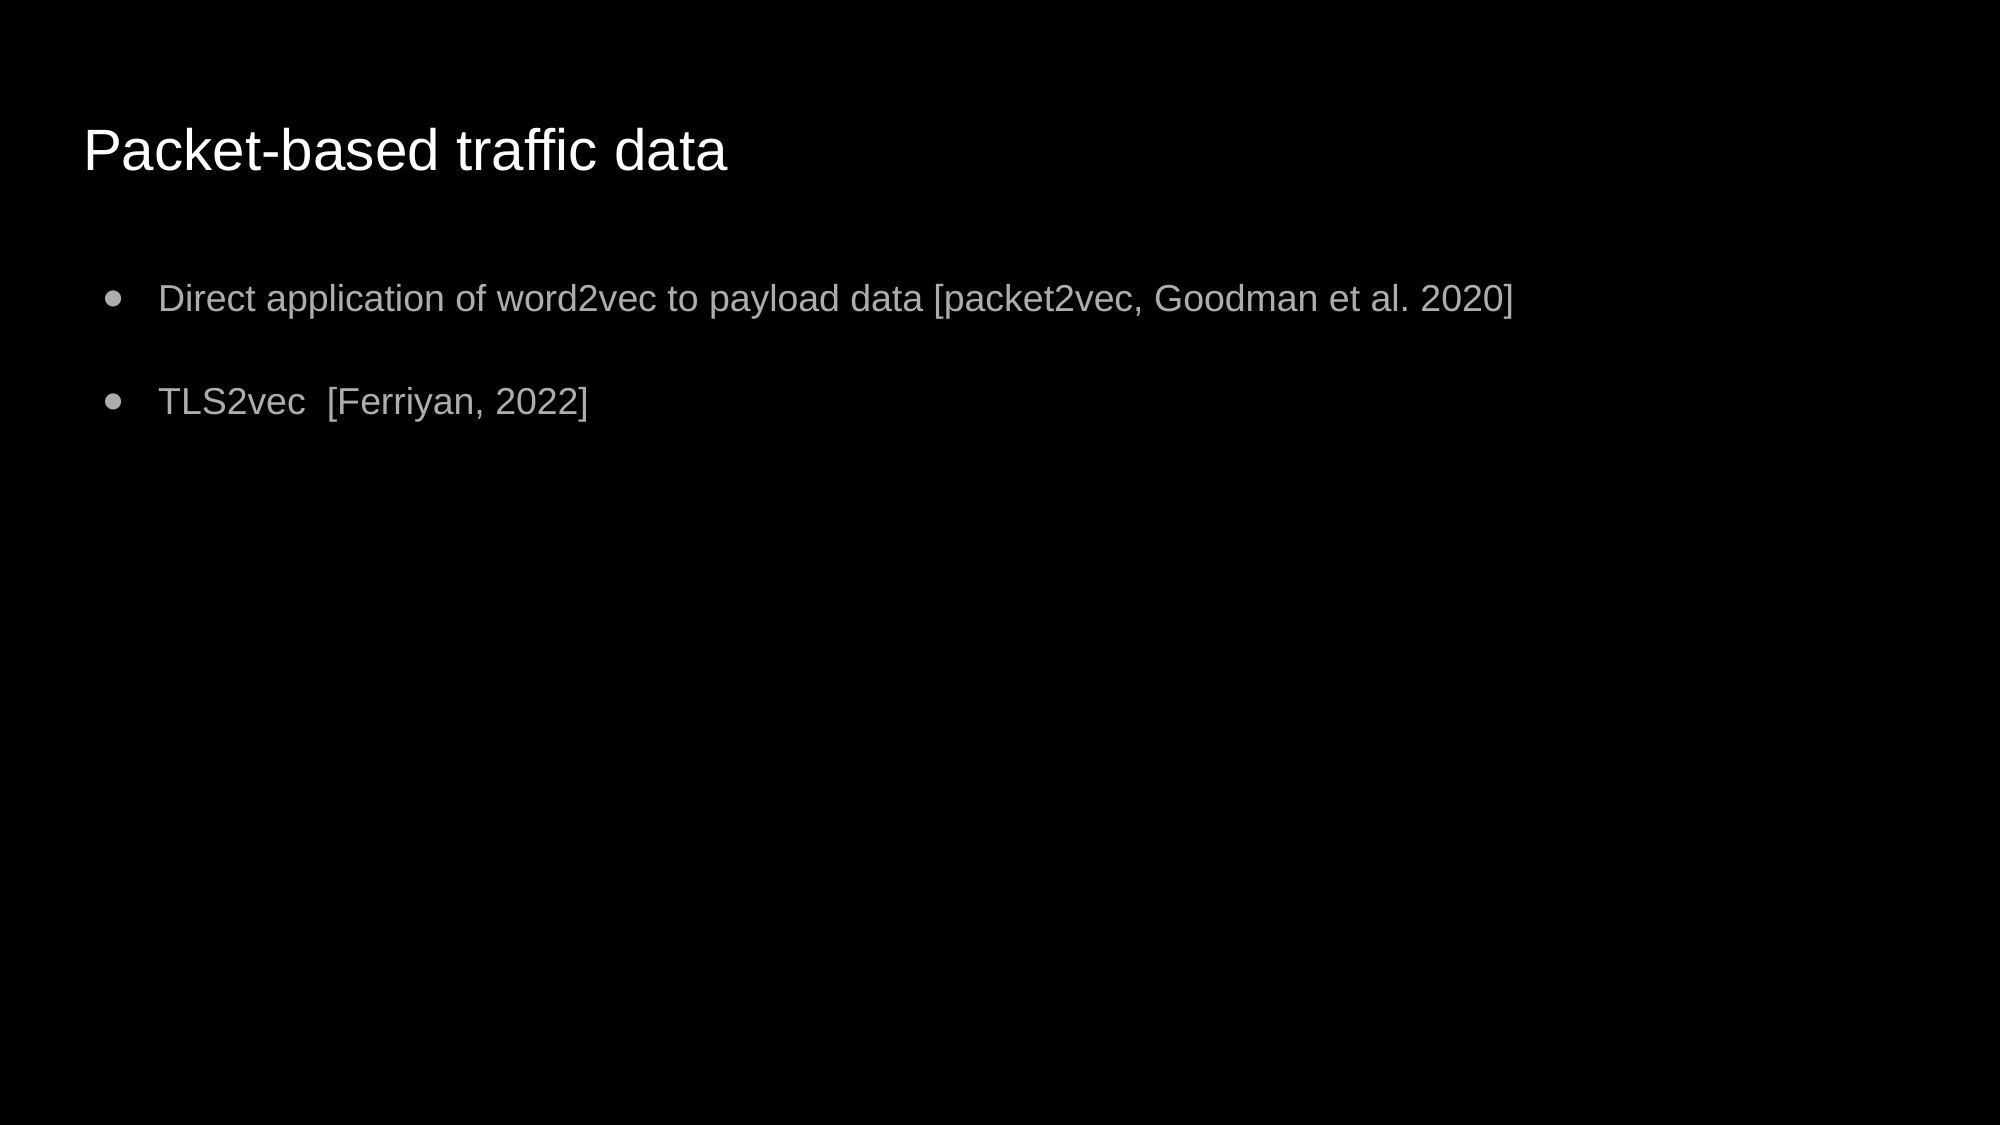

# Packet-based traffic data
Direct application of word2vec to payload data [packet2vec, Goodman et al. 2020]

TLS2vec  [Ferriyan, 2022]

56